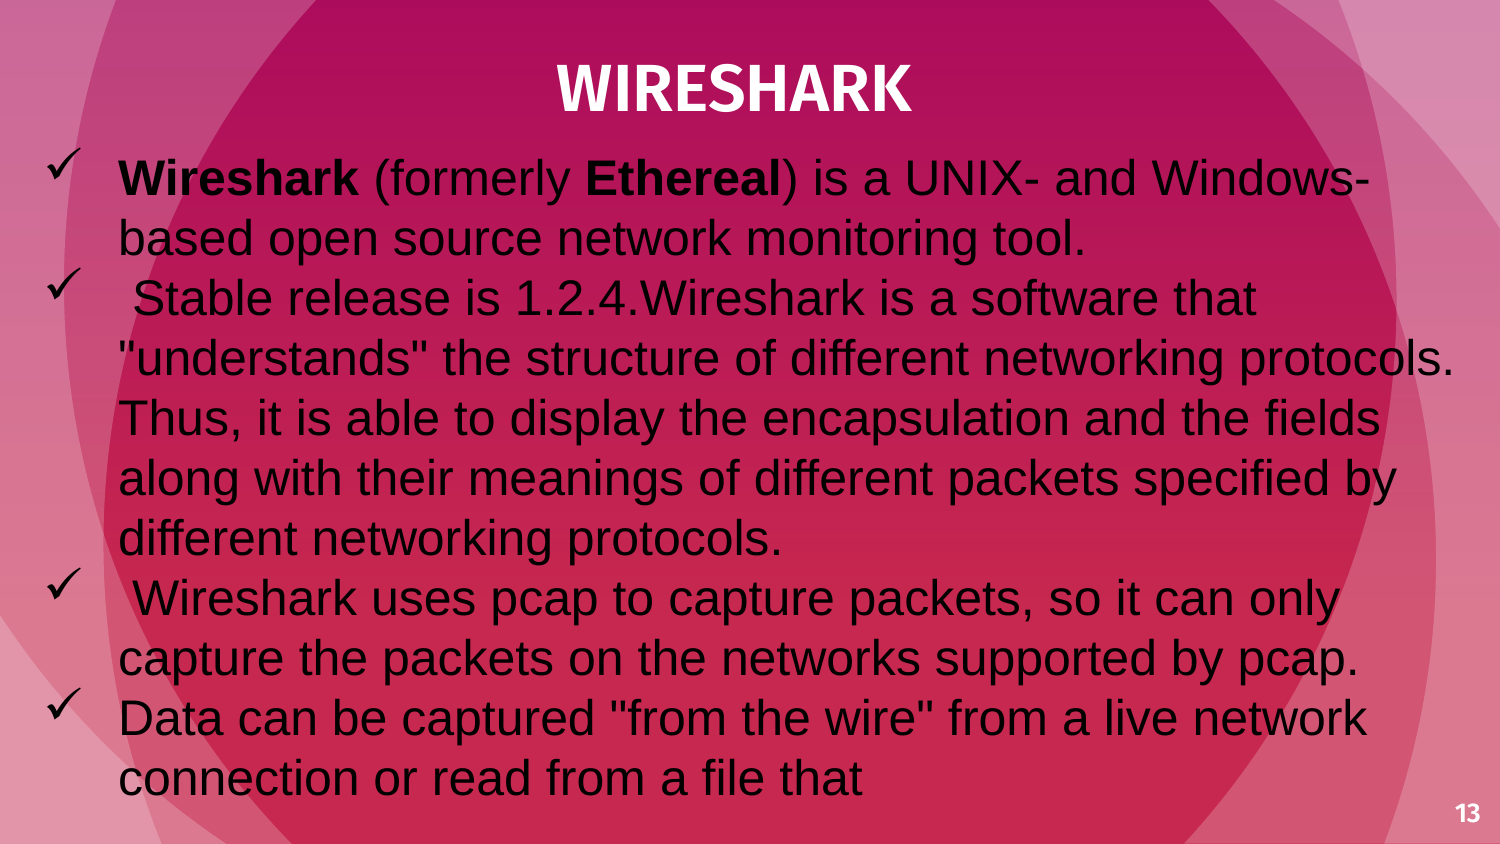

WIRESHARK
Wireshark (formerly Ethereal) is a UNIX- and Windows-based open source network monitoring tool.
 Stable release is 1.2.4.Wireshark is a software that "understands" the structure of different networking protocols. Thus, it is able to display the encapsulation and the fields along with their meanings of different packets specified by different networking protocols.
 Wireshark uses pcap to capture packets, so it can only capture the packets on the networks supported by pcap.
Data can be captured "from the wire" from a live network connection or read from a file that
13